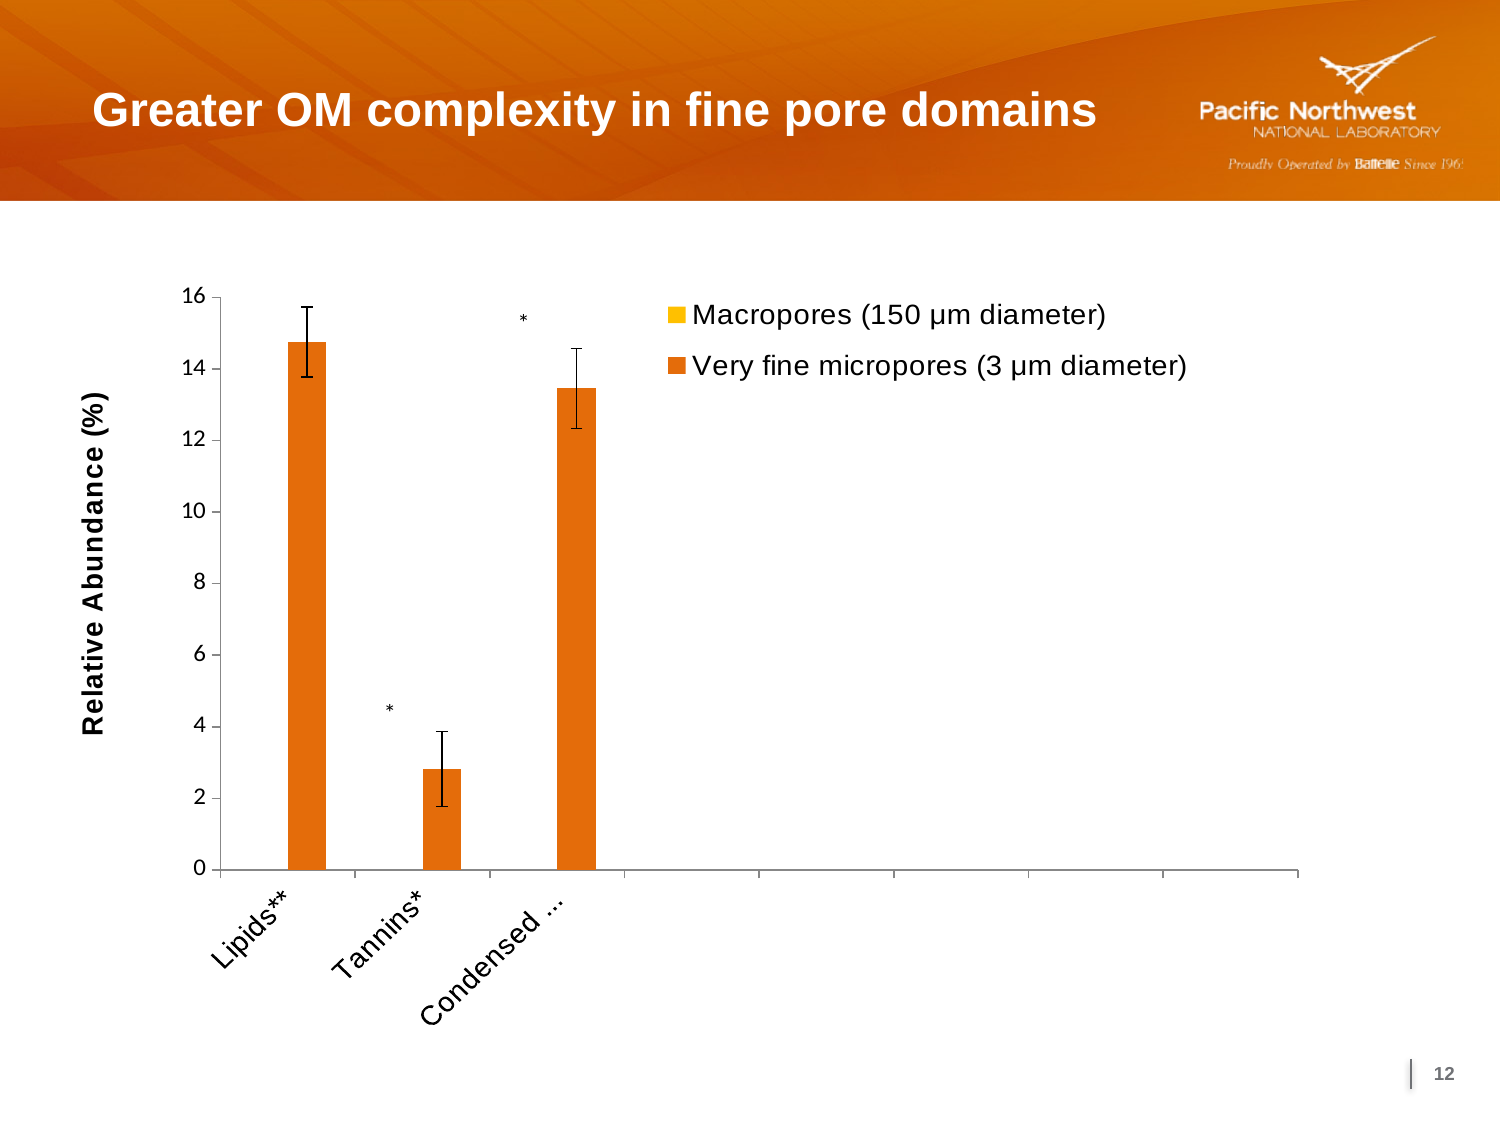

Greater OM complexity in fine pore domains

### Chart

| Category |  |  |
|---|---|---|
| Lipids** | 21.863571428571 | 14.75 |
| Tannins* | 1.6464285714286 | 2.8207142857143 |
| Condensed hydrocarbons* | 9.3807142857143 | 13.457857142857 |
12